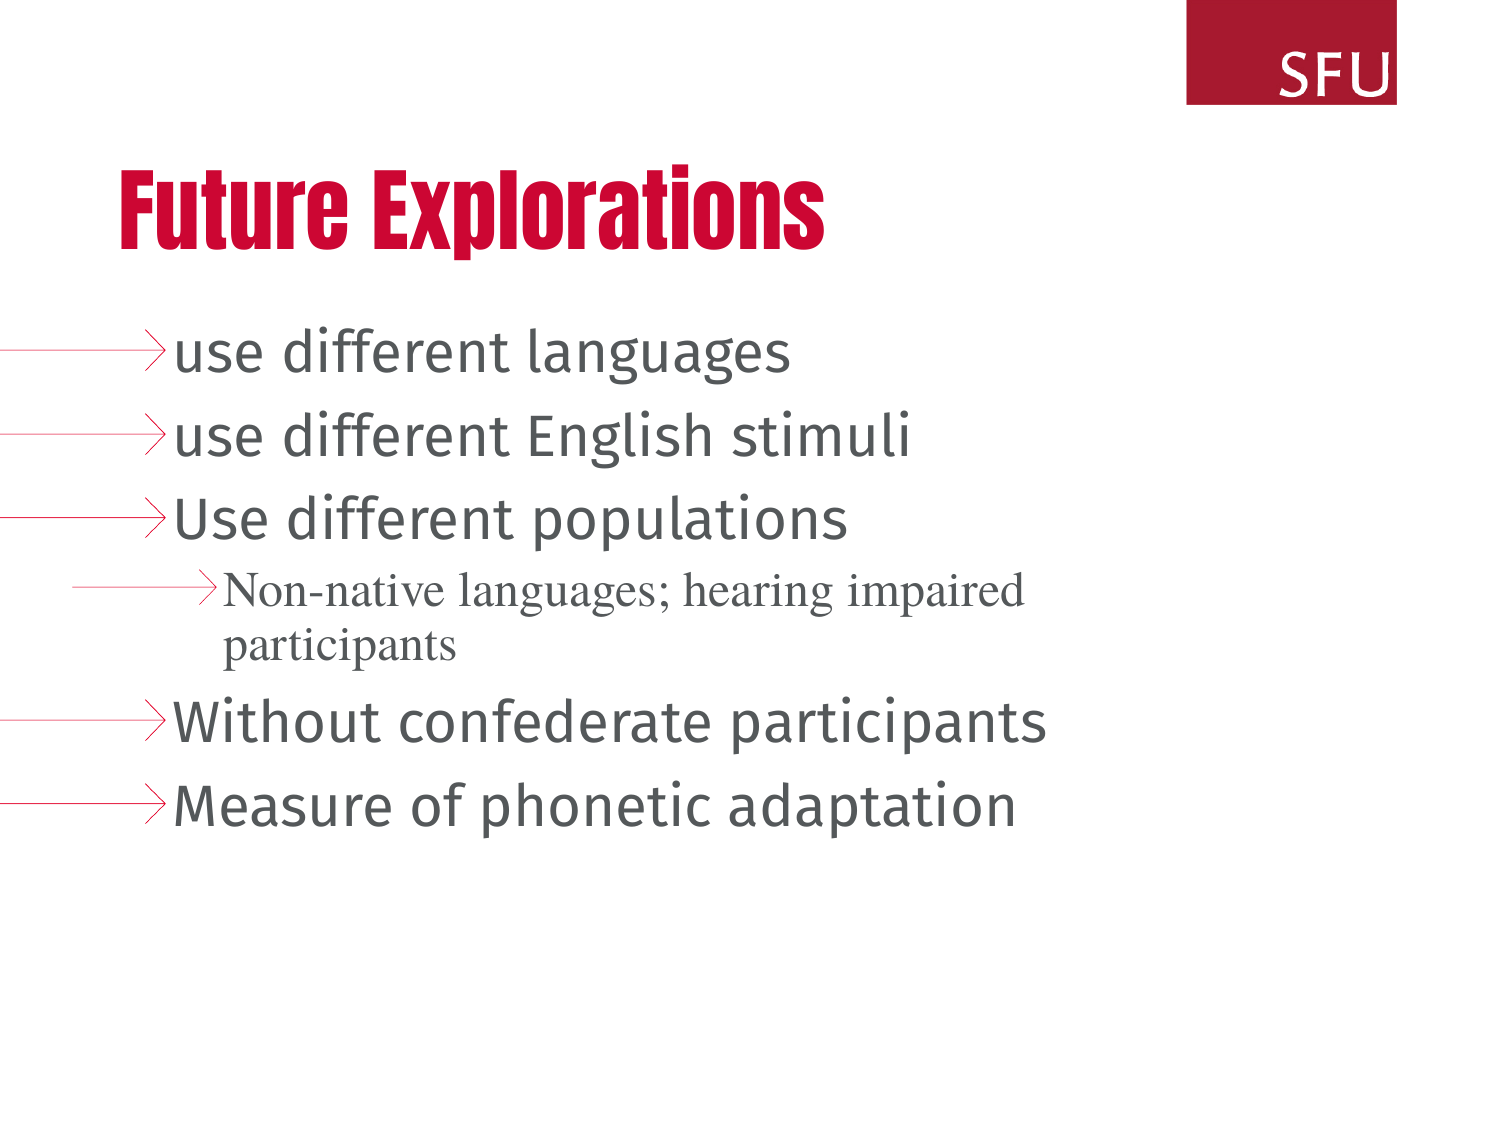

# Future Explorations
use different languages
use different English stimuli
Use different populations
Non-native languages; hearing impaired participants
Without confederate participants
Measure of phonetic adaptation